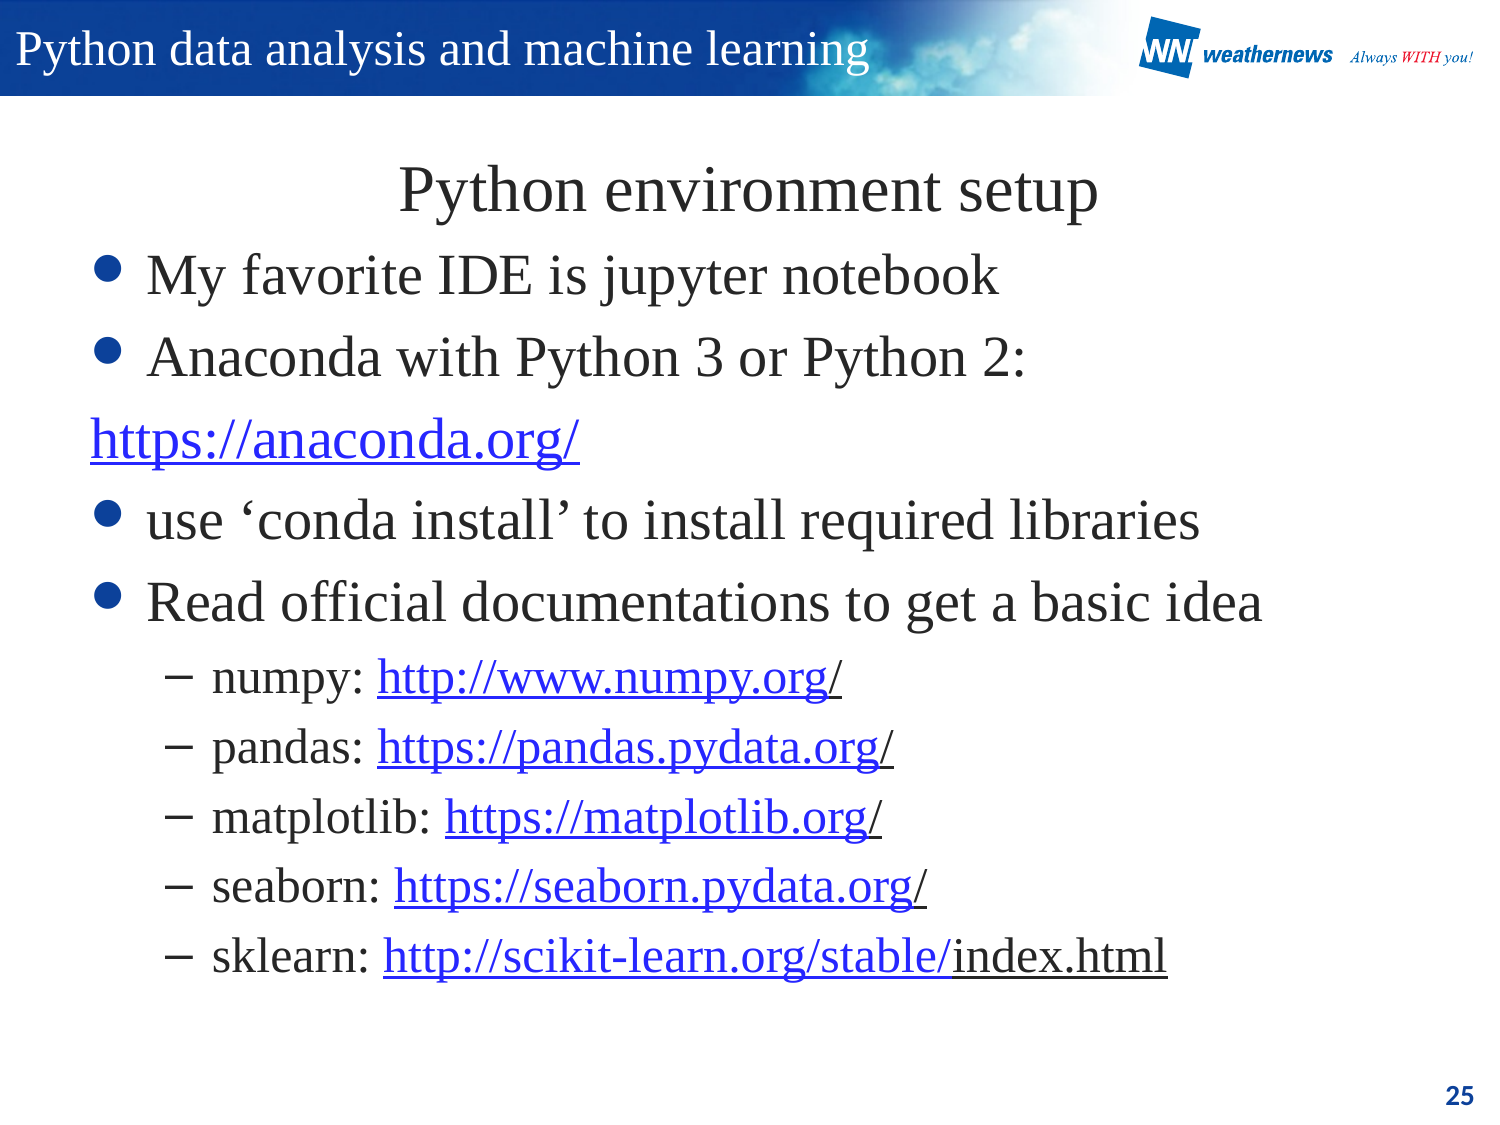

# Python data analysis and machine learning
Python environment setup
My favorite IDE is jupyter notebook
Anaconda with Python 3 or Python 2:
https://anaconda.org/
use ‘conda install’ to install required libraries
Read official documentations to get a basic idea
numpy: http://www.numpy.org/
pandas: https://pandas.pydata.org/
matplotlib: https://matplotlib.org/
seaborn: https://seaborn.pydata.org/
sklearn: http://scikit-learn.org/stable/index.html

25